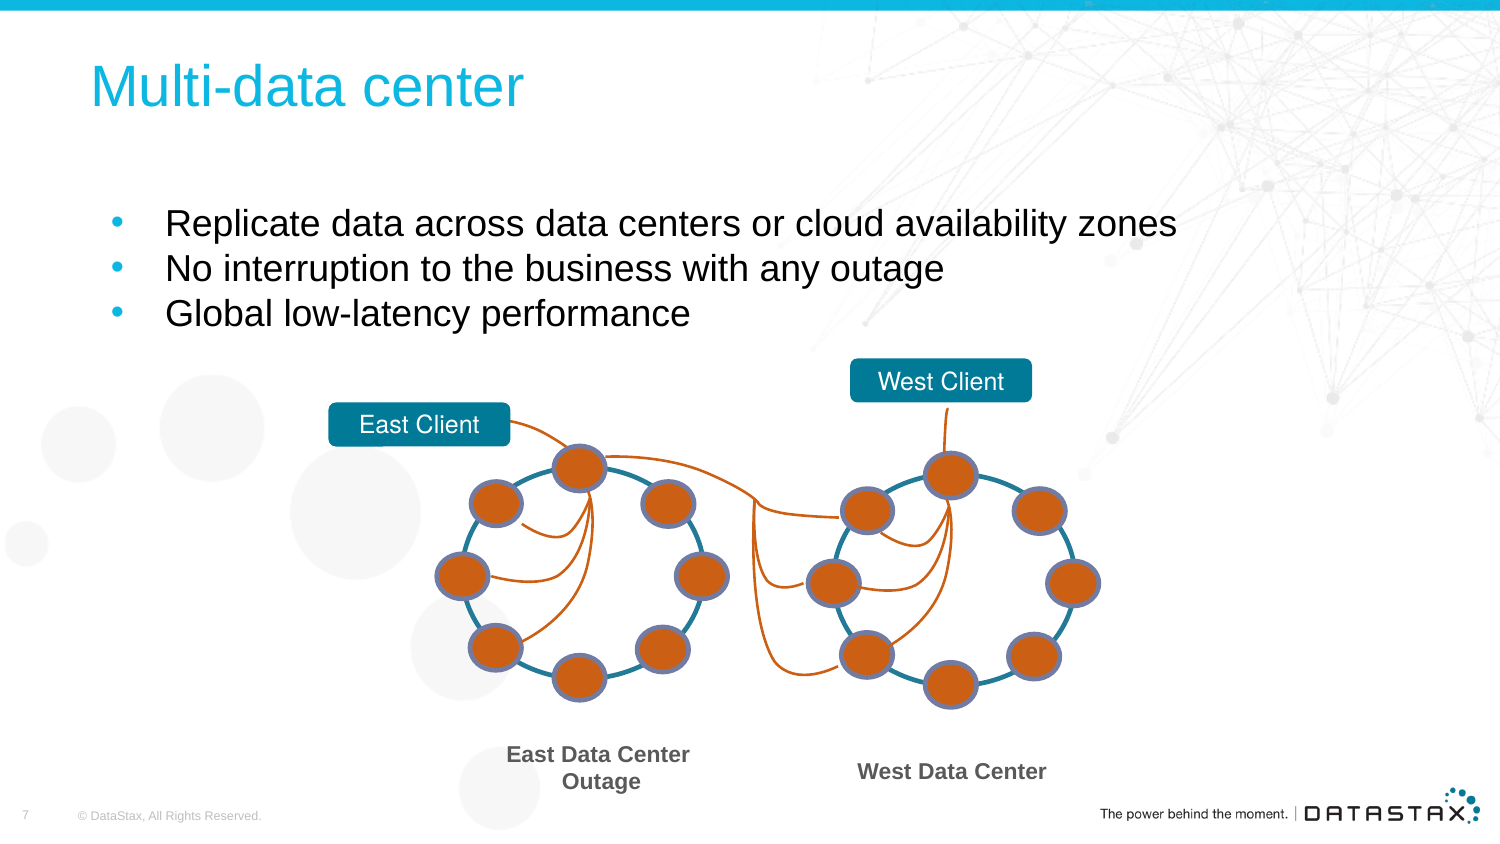

# Multi-data center
Replicate data across data centers or cloud availability zones
No interruption to the business with any outage
Global low-latency performance

West Client

East Client

West Data Center
East Data Center
 Outage

© DataStax, All Rights Reserved.
7